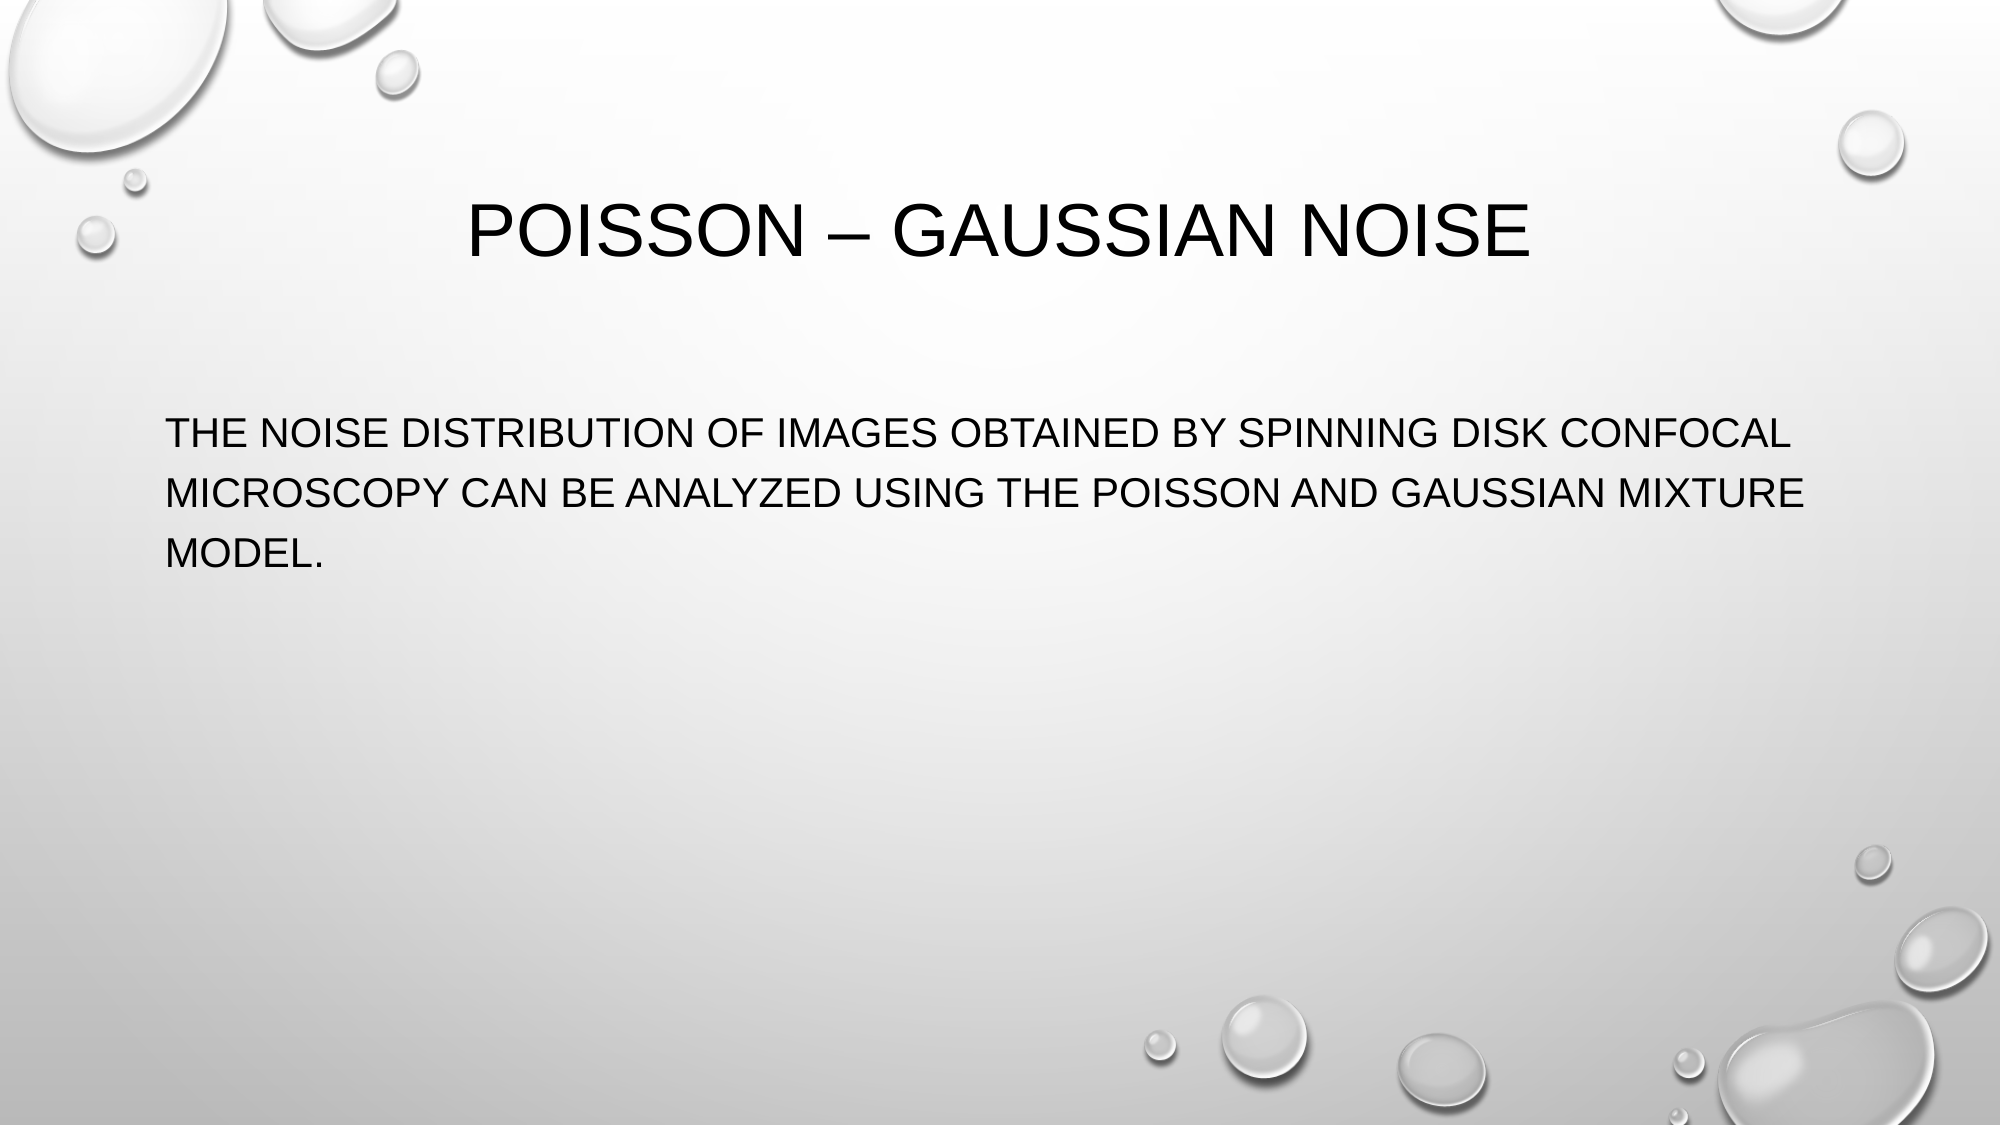

# Poisson – Gaussian Noise
The noise distribution of images obtained by Spinning disk confocal microscopy can be analyzed using the Poisson and Gaussian mixture model.